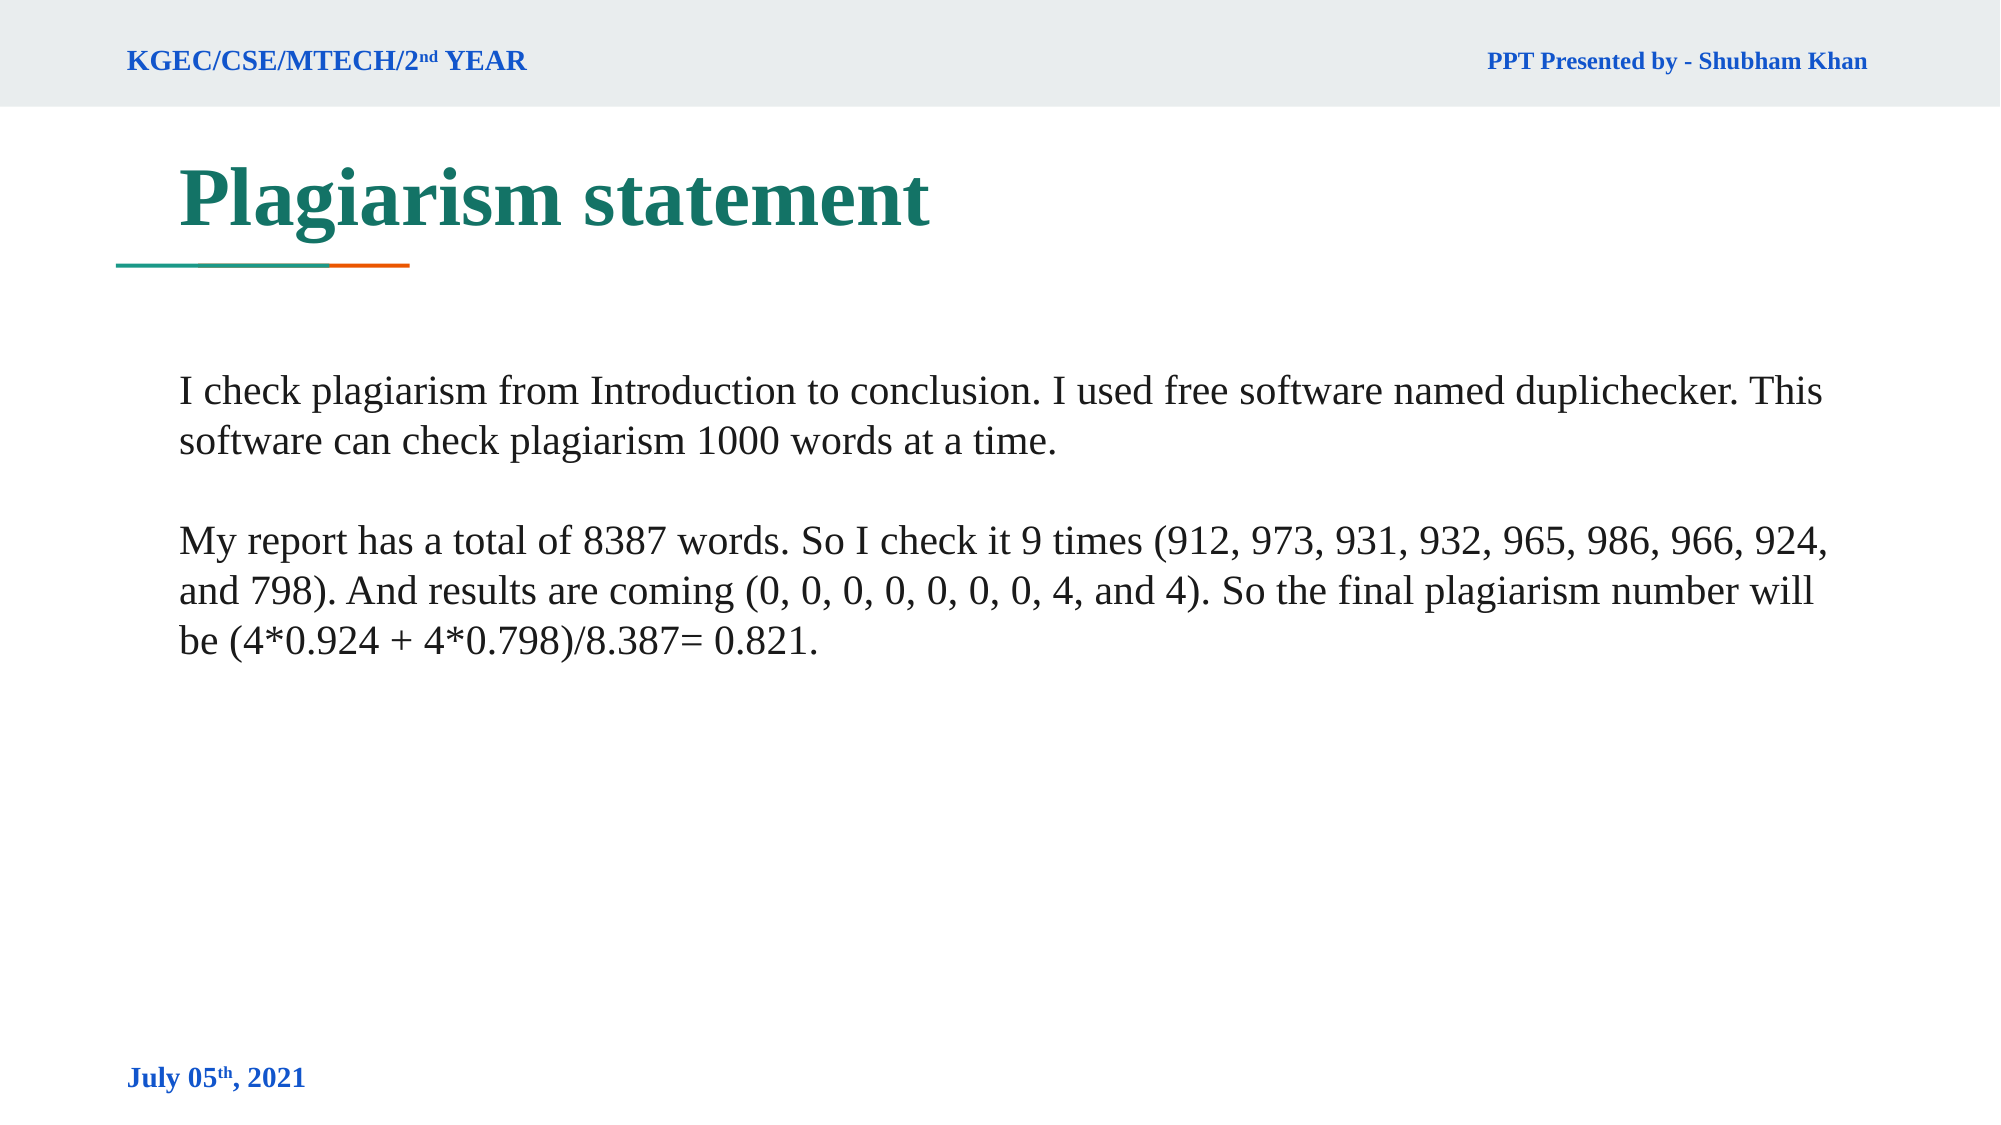

PPT Presented by - Shubham Khan
KGEC/CSE/MTECH/2nd YEAR
# Plagiarism statement
I check plagiarism from Introduction to conclusion. I used free software named duplichecker. This software can check plagiarism 1000 words at a time.

My report has a total of 8387 words. So I check it 9 times (912, 973, 931, 932, 965, 986, 966, 924, and 798). And results are coming (0, 0, 0, 0, 0, 0, 0, 4, and 4). So the final plagiarism number will be (4*0.924 + 4*0.798)/8.387= 0.821.
July 05th, 2021